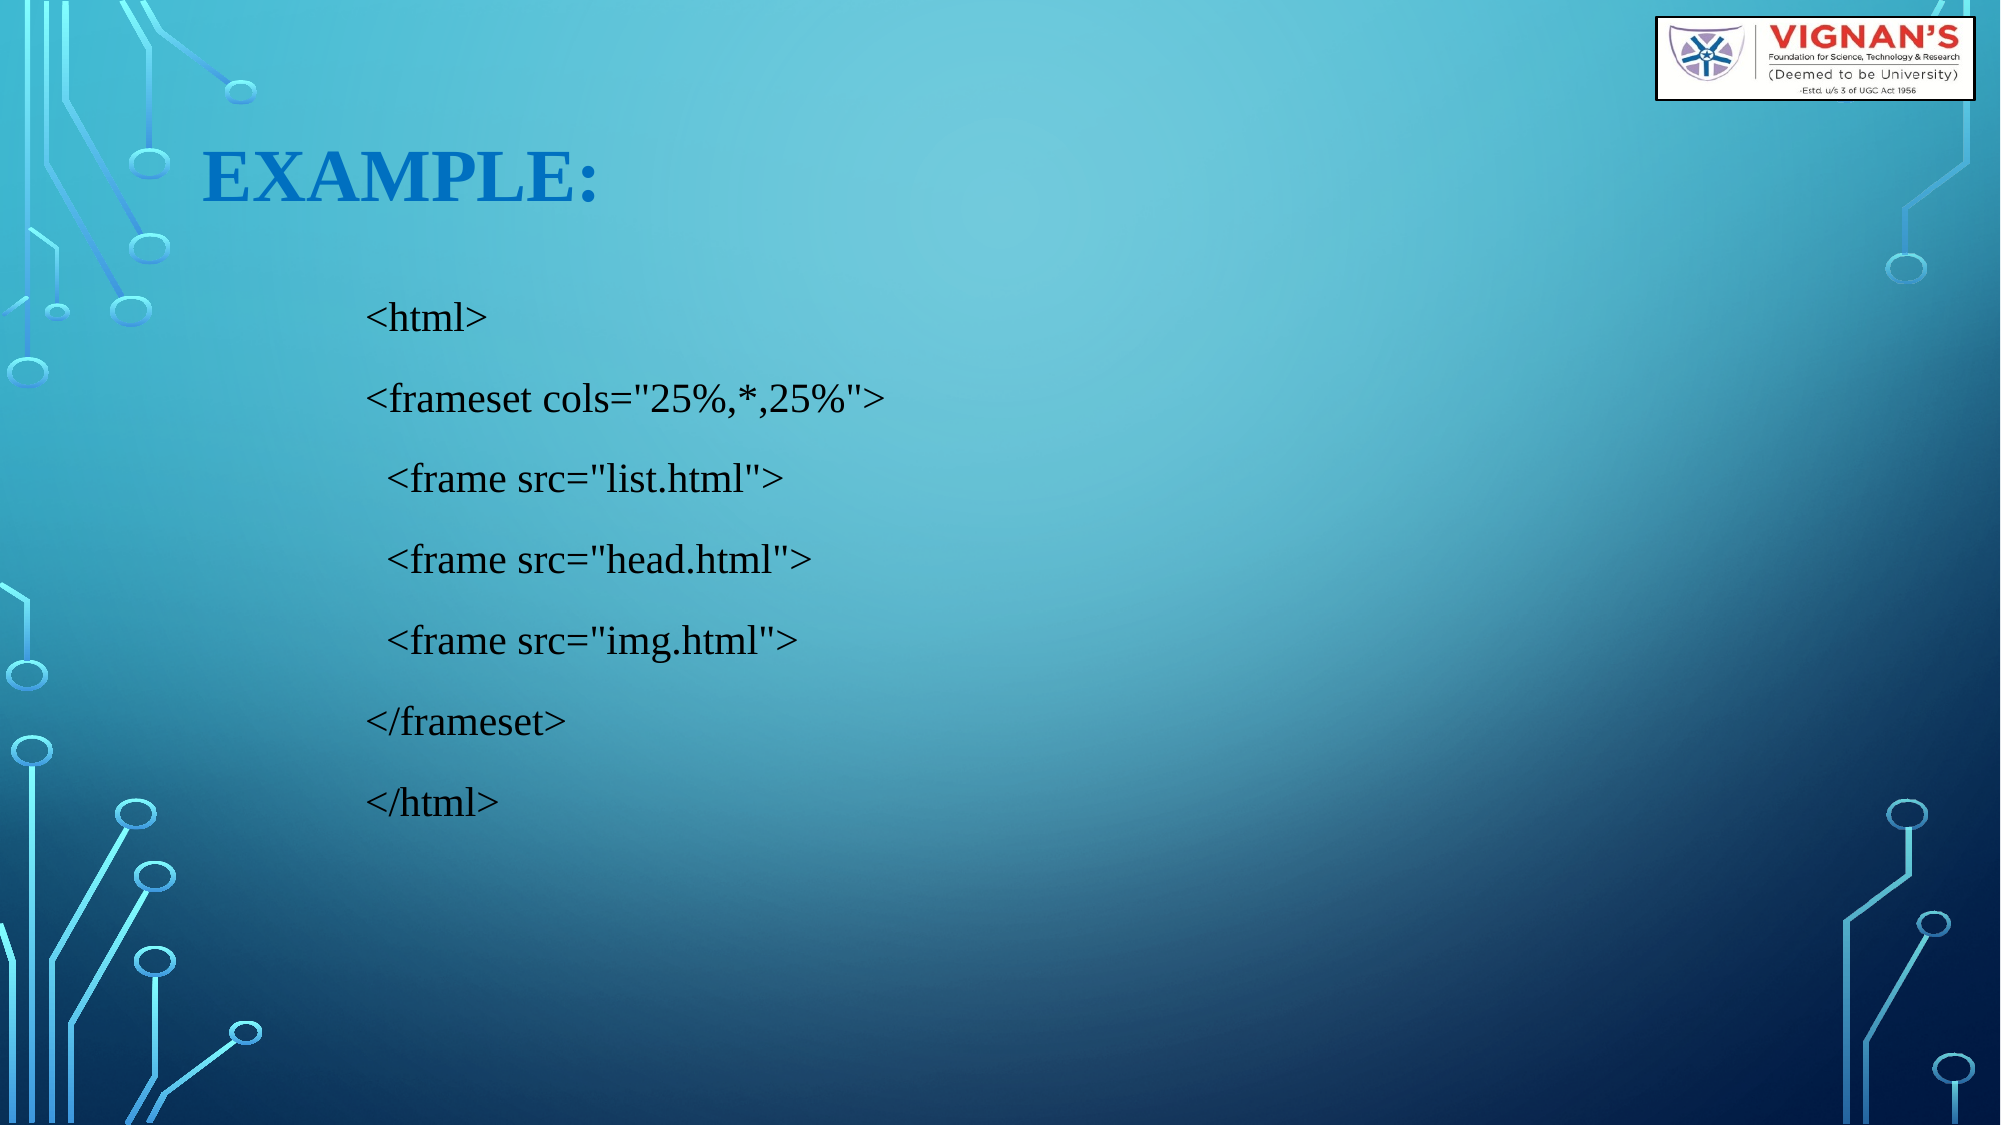

# Example:
<html>
<frameset cols="25%,*,25%">
  <frame src="list.html">
  <frame src="head.html">
  <frame src="img.html">
</frameset>
</html>